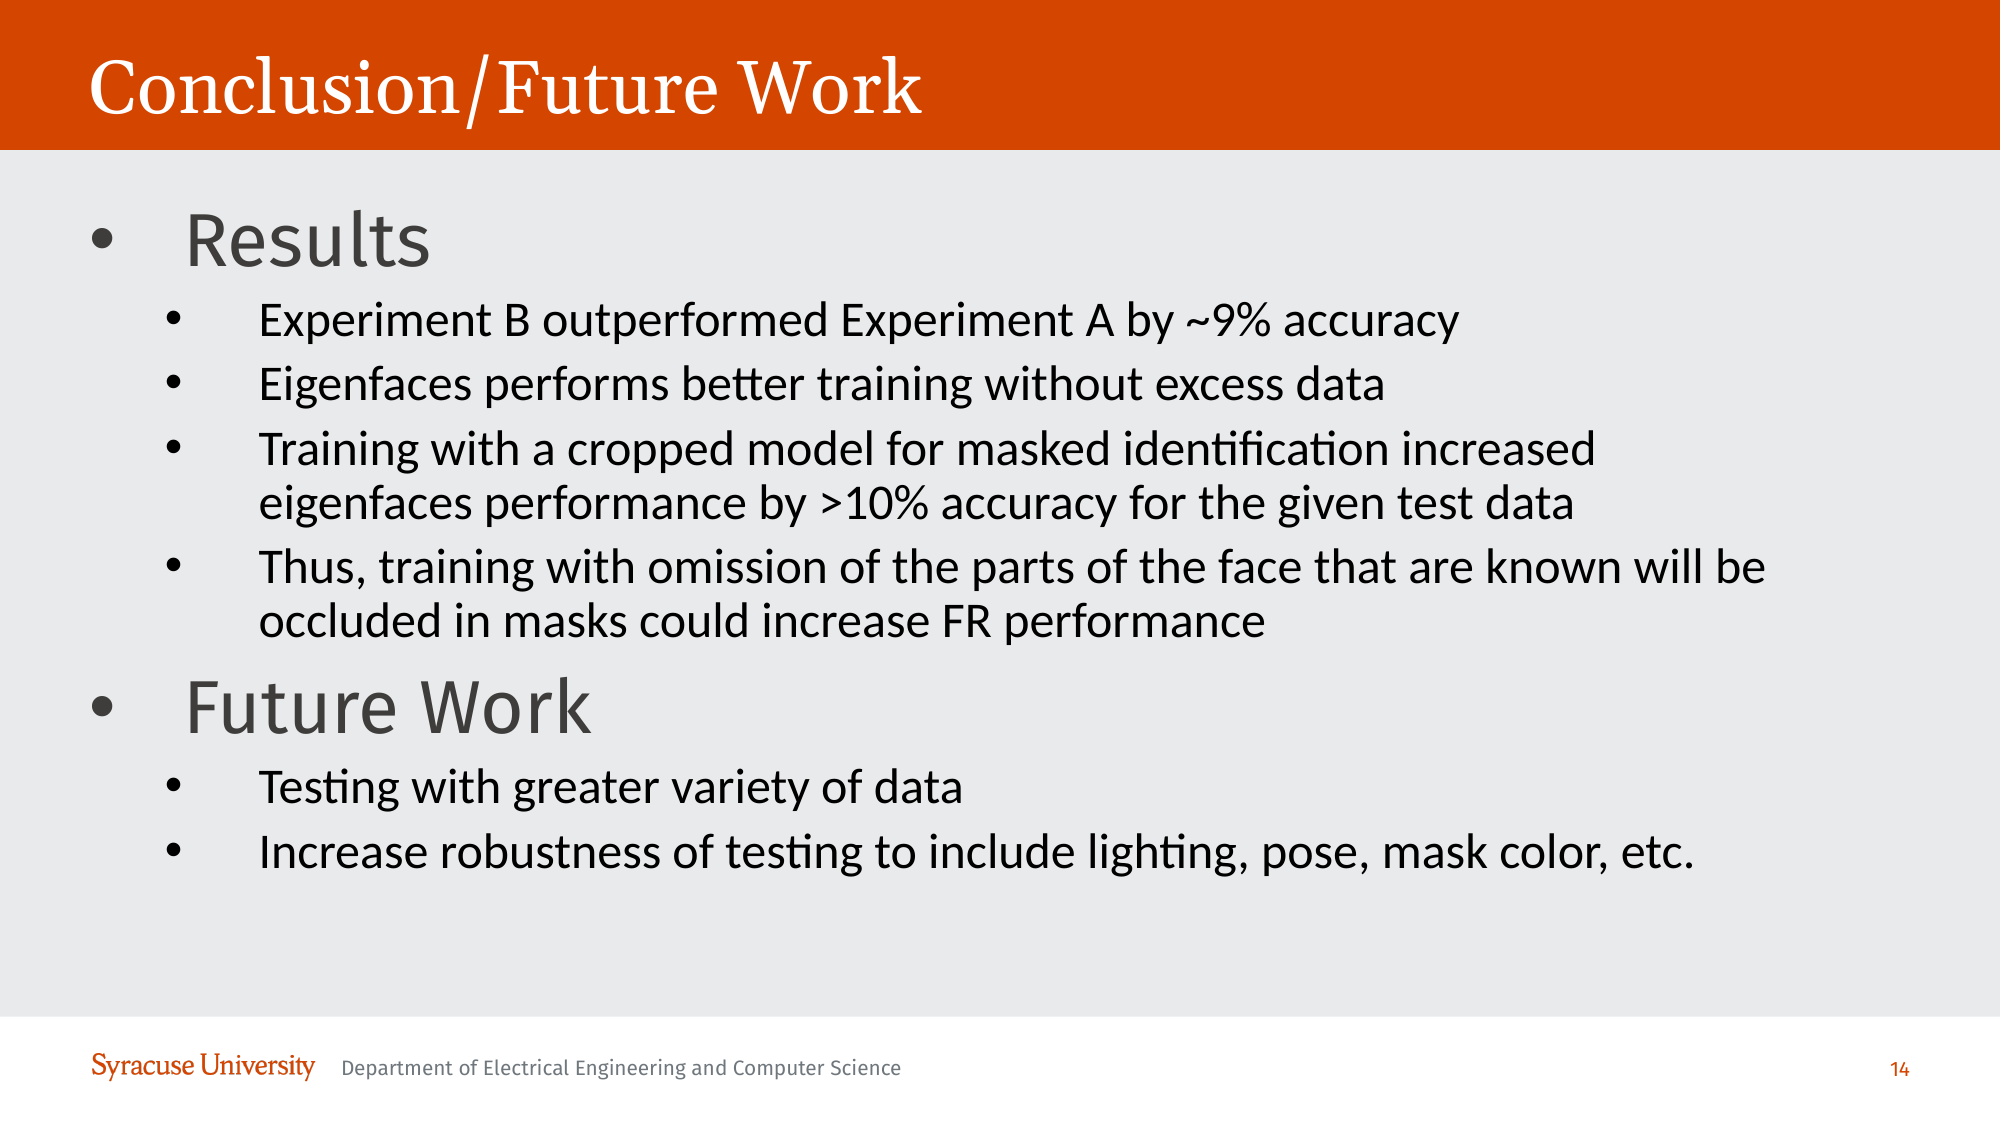

# Conclusion/Future Work
Results
Experiment B outperformed Experiment A by ~9% accuracy
Eigenfaces performs better training without excess data
Training with a cropped model for masked identification increased eigenfaces performance by >10% accuracy for the given test data
Thus, training with omission of the parts of the face that are known will be occluded in masks could increase FR performance
Future Work
Testing with greater variety of data
Increase robustness of testing to include lighting, pose, mask color, etc.
Department of Electrical Engineering and Computer Science
14